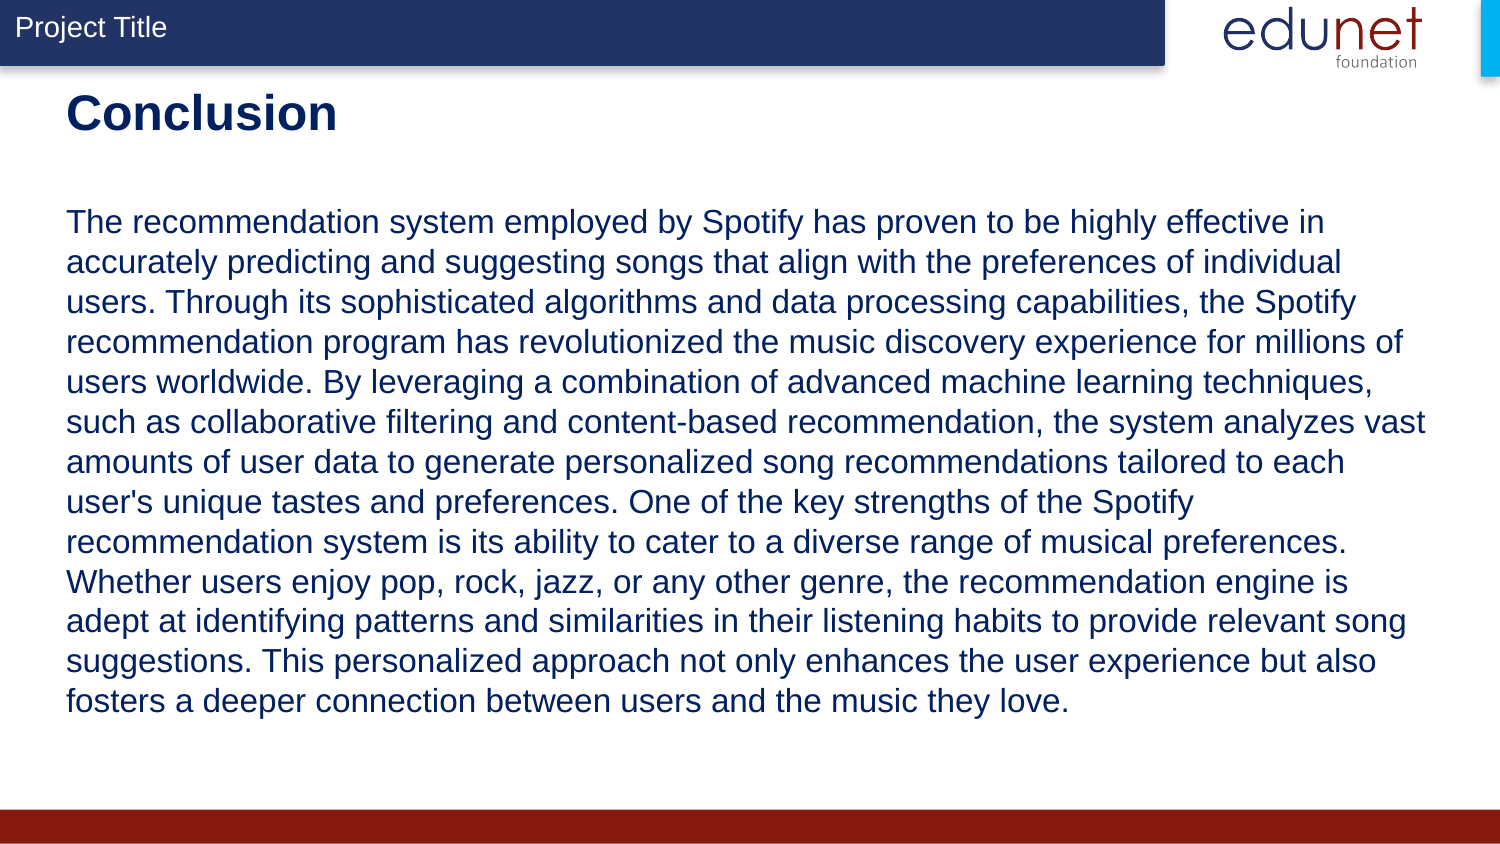

# Conclusion The recommendation system employed by Spotify has proven to be highly effective in accurately predicting and suggesting songs that align with the preferences of individual users. Through its sophisticated algorithms and data processing capabilities, the Spotify recommendation program has revolutionized the music discovery experience for millions of users worldwide. By leveraging a combination of advanced machine learning techniques, such as collaborative filtering and content-based recommendation, the system analyzes vast amounts of user data to generate personalized song recommendations tailored to each user's unique tastes and preferences. One of the key strengths of the Spotify recommendation system is its ability to cater to a diverse range of musical preferences. Whether users enjoy pop, rock, jazz, or any other genre, the recommendation engine is adept at identifying patterns and similarities in their listening habits to provide relevant song suggestions. This personalized approach not only enhances the user experience but also fosters a deeper connection between users and the music they love.